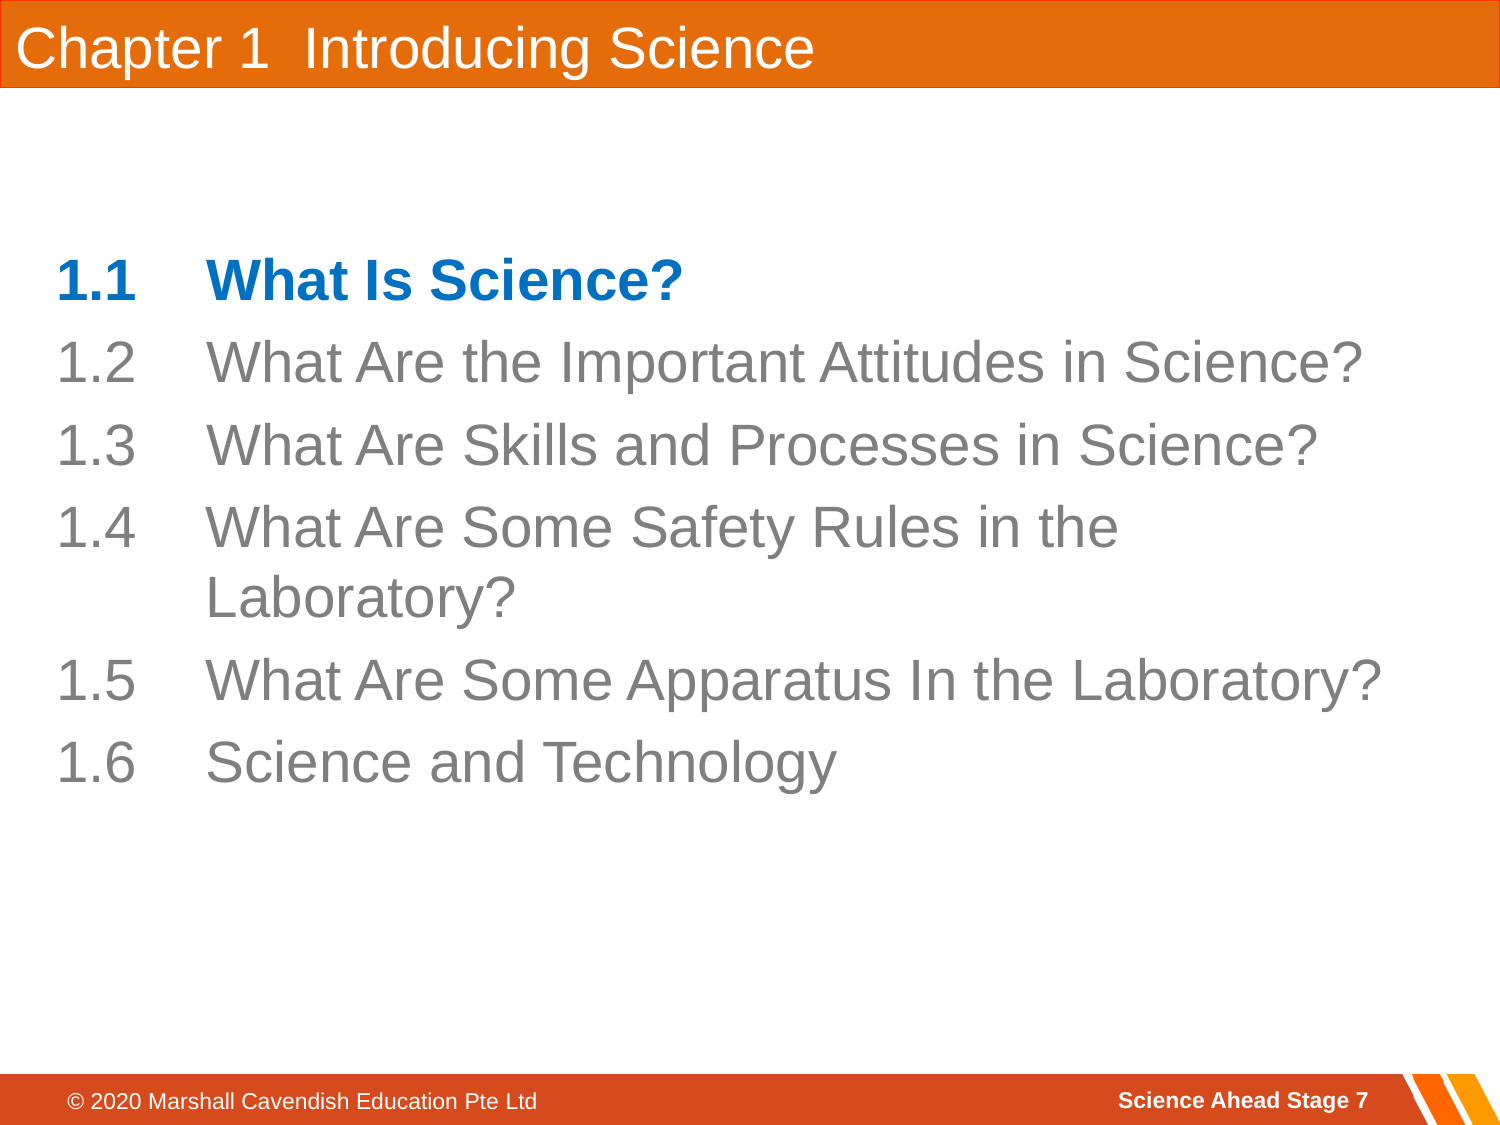

Chapter 1  Introducing Science
1.1 	What Is Science?
1.2 	What Are the Important Attitudes in Science?
1.3	What Are Skills and Processes in Science?
1.4	What Are Some Safety Rules in the Laboratory?
1.5	What Are Some Apparatus In the Laboratory?
1.6	Science and Technology

Science Ahead Stage 7